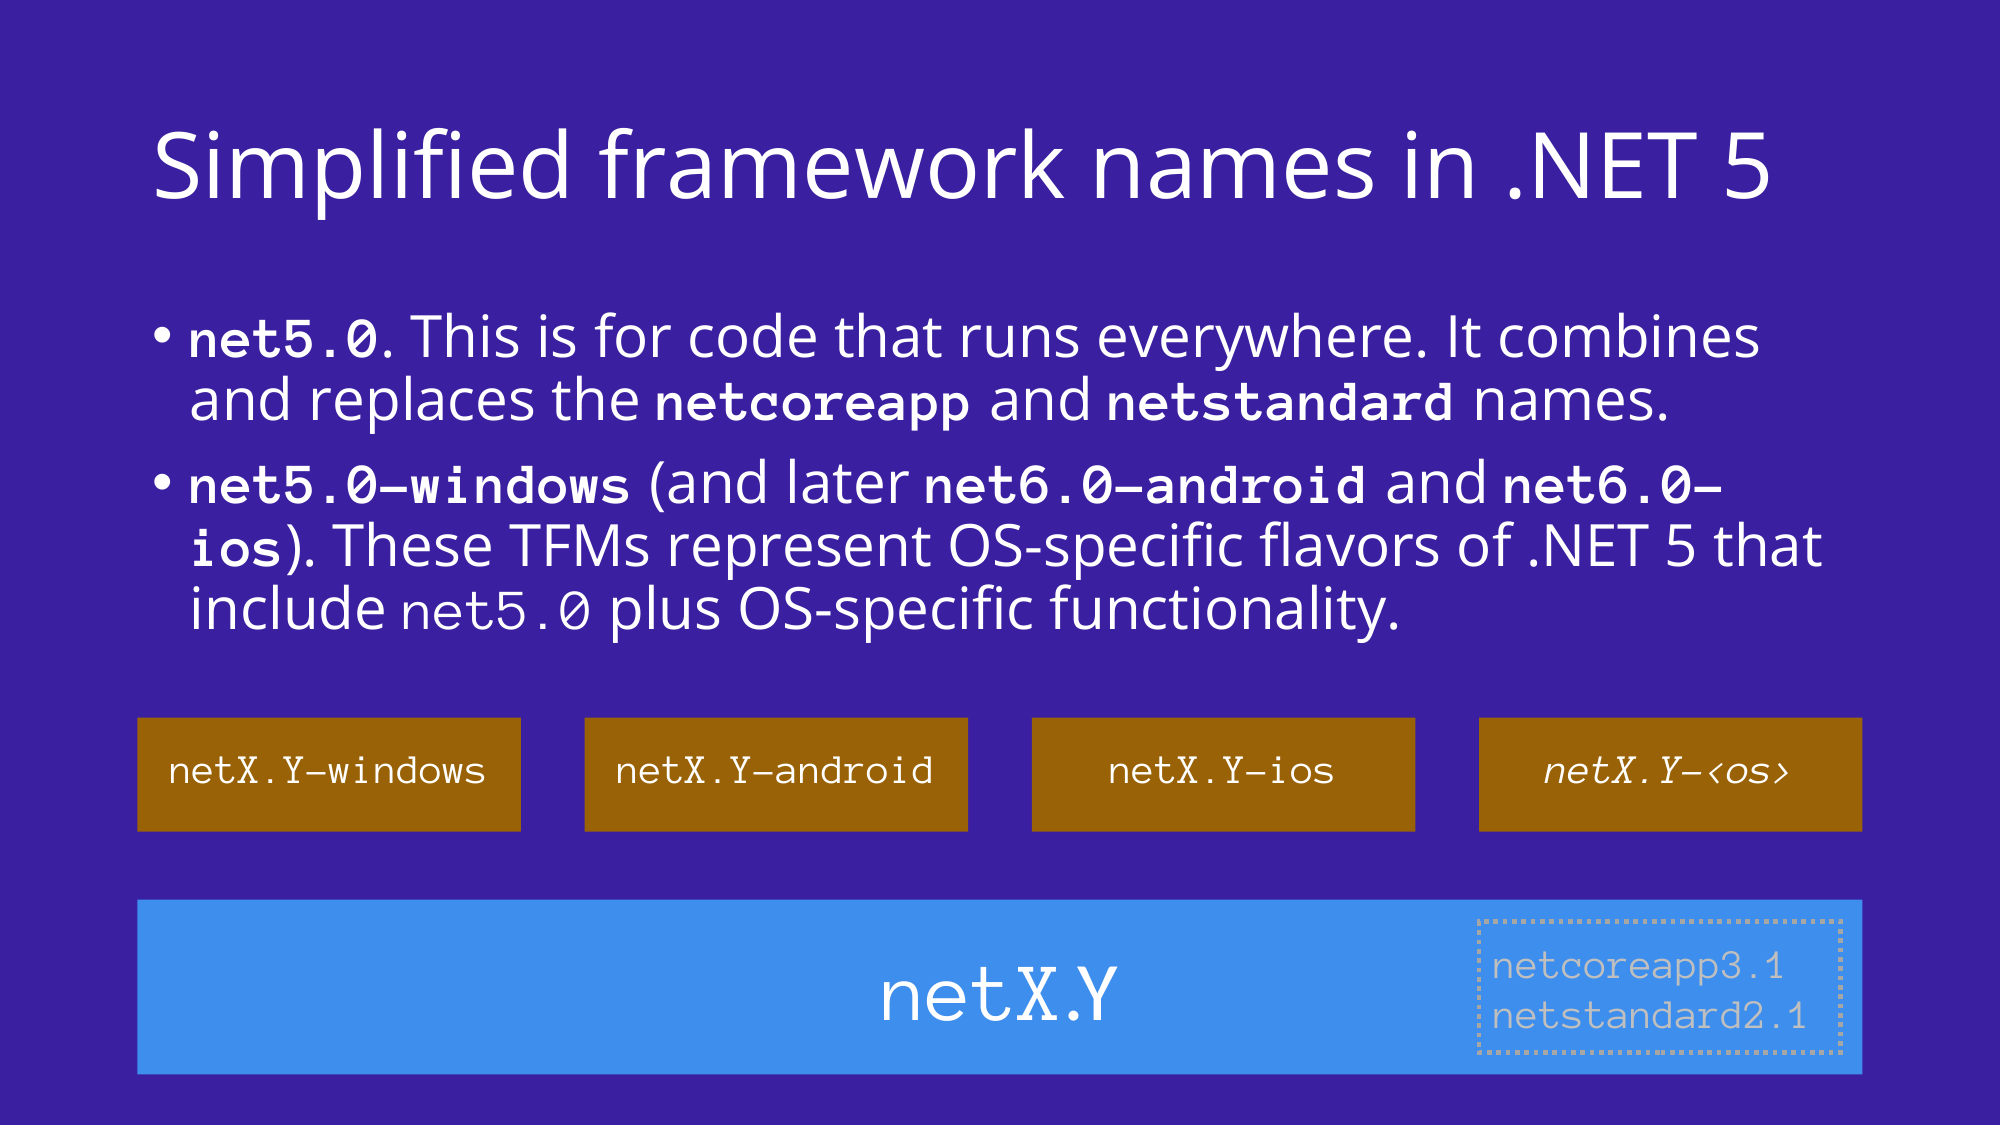

# Simplified framework names in .NET 5
net5.0. This is for code that runs everywhere. It combines and replaces the netcoreapp and netstandard names.
net5.0-windows (and later net6.0-android and net6.0-ios). These TFMs represent OS-specific flavors of .NET 5 that include net5.0 plus OS-specific functionality.
netX.Y-windows
netX.Y-android
netX.Y-ios
netX.Y-<os>
netX.Y
netcoreapp3.1
netstandard2.1